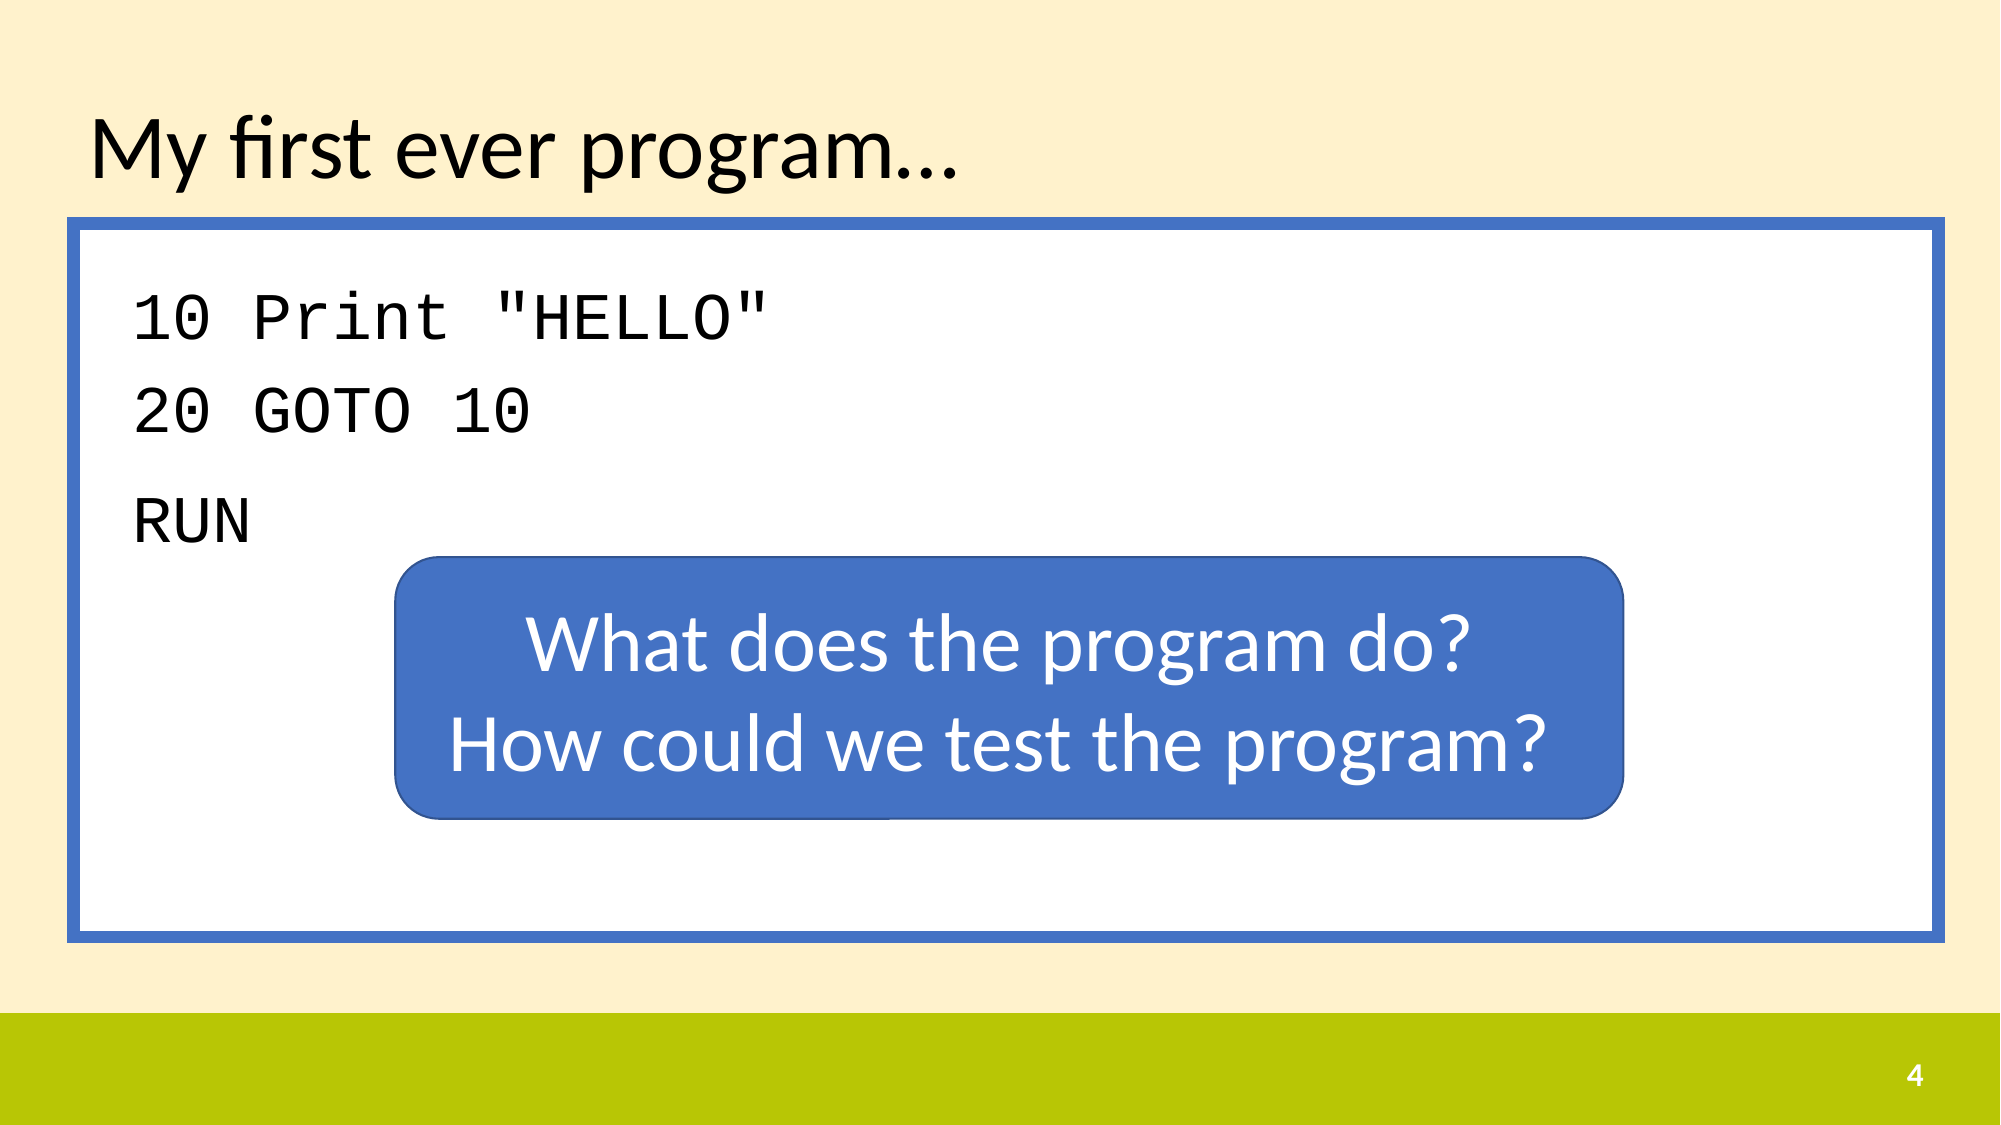

# My first ever program…
10 Print "HELLO"
20 GOTO 10
RUN

What does the program do?
How could we test the program?
4